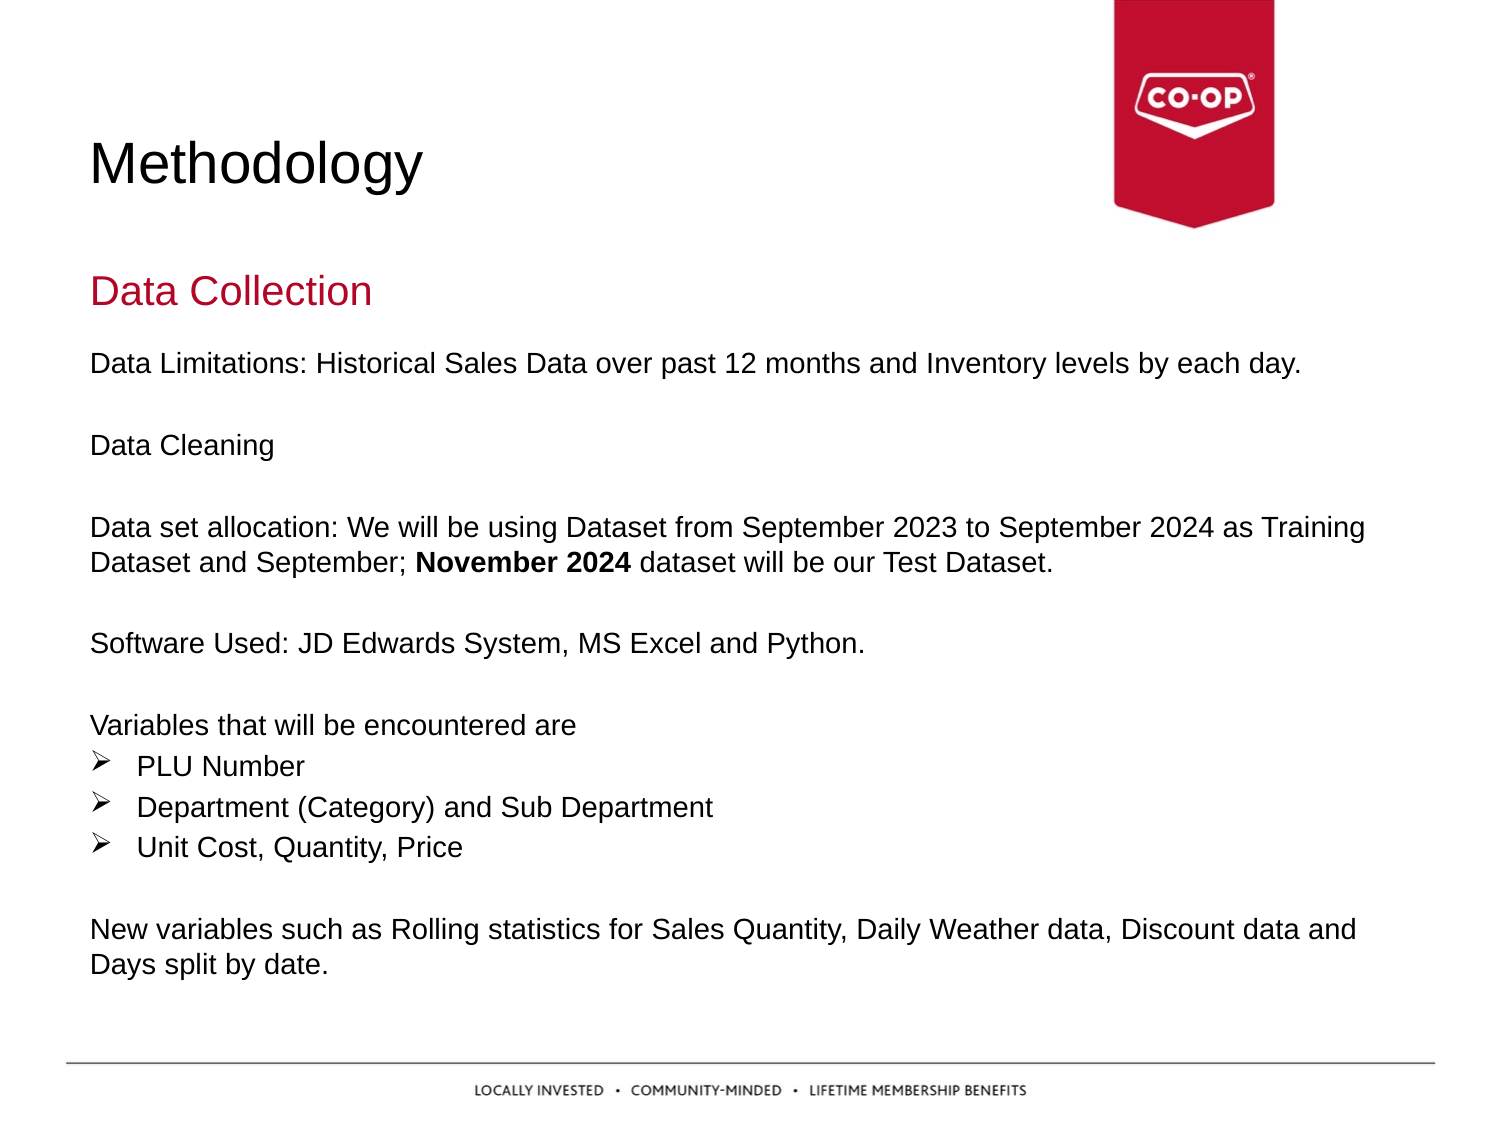

# Methodology
Data Collection
Data Limitations: Historical Sales Data over past 12 months and Inventory levels by each day.

Data Cleaning

Data set allocation: We will be using Dataset from September 2023 to September 2024 as Training Dataset and September; November 2024 dataset will be our Test Dataset.

Software Used: JD Edwards System, MS Excel and Python.

Variables that will be encountered are
PLU Number
Department (Category) and Sub Department
Unit Cost, Quantity, Price

New variables such as Rolling statistics for Sales Quantity, Daily Weather data, Discount data and Days split by date.